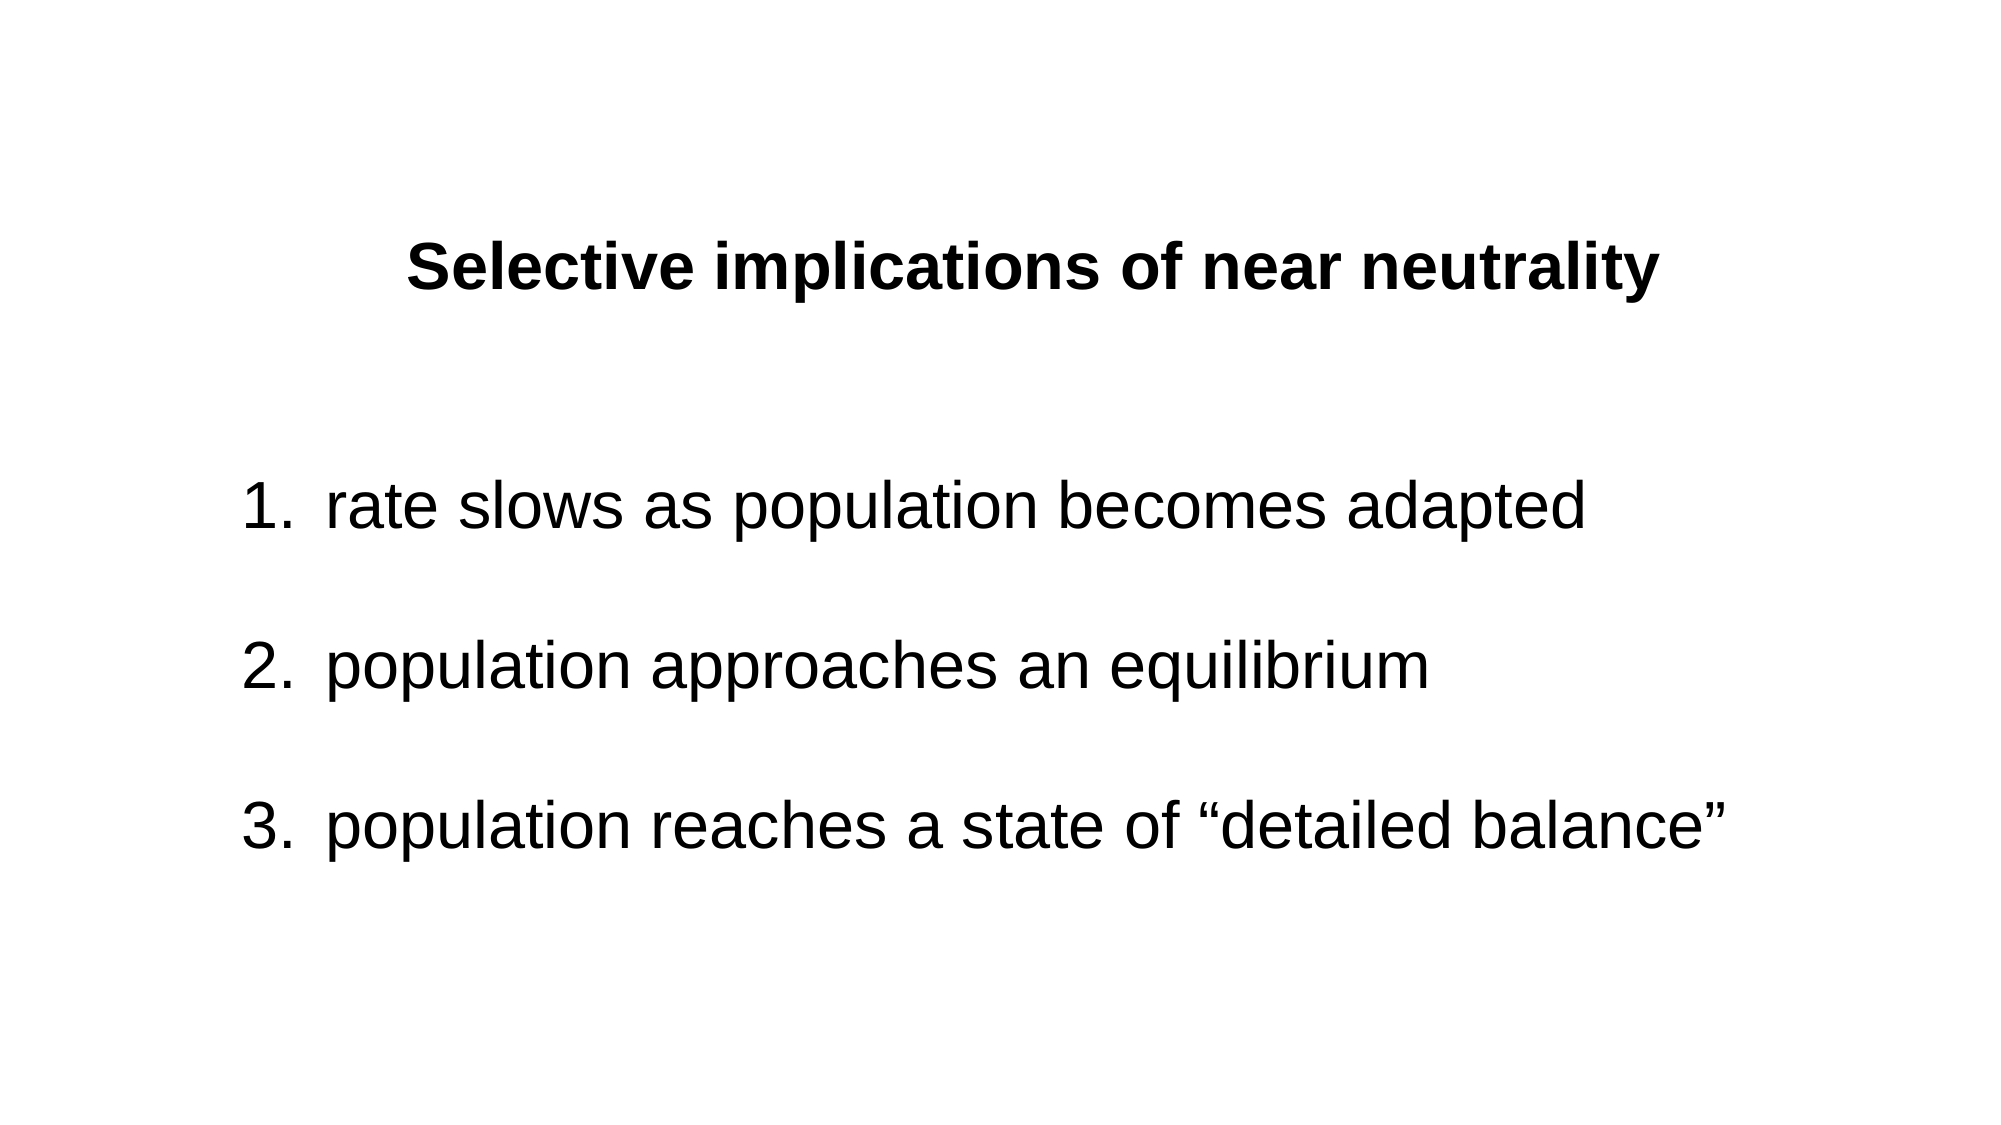

Selective implications of near neutrality

rate slows as population becomes adapted
population approaches an equilibrium
population reaches a state of “detailed balance”